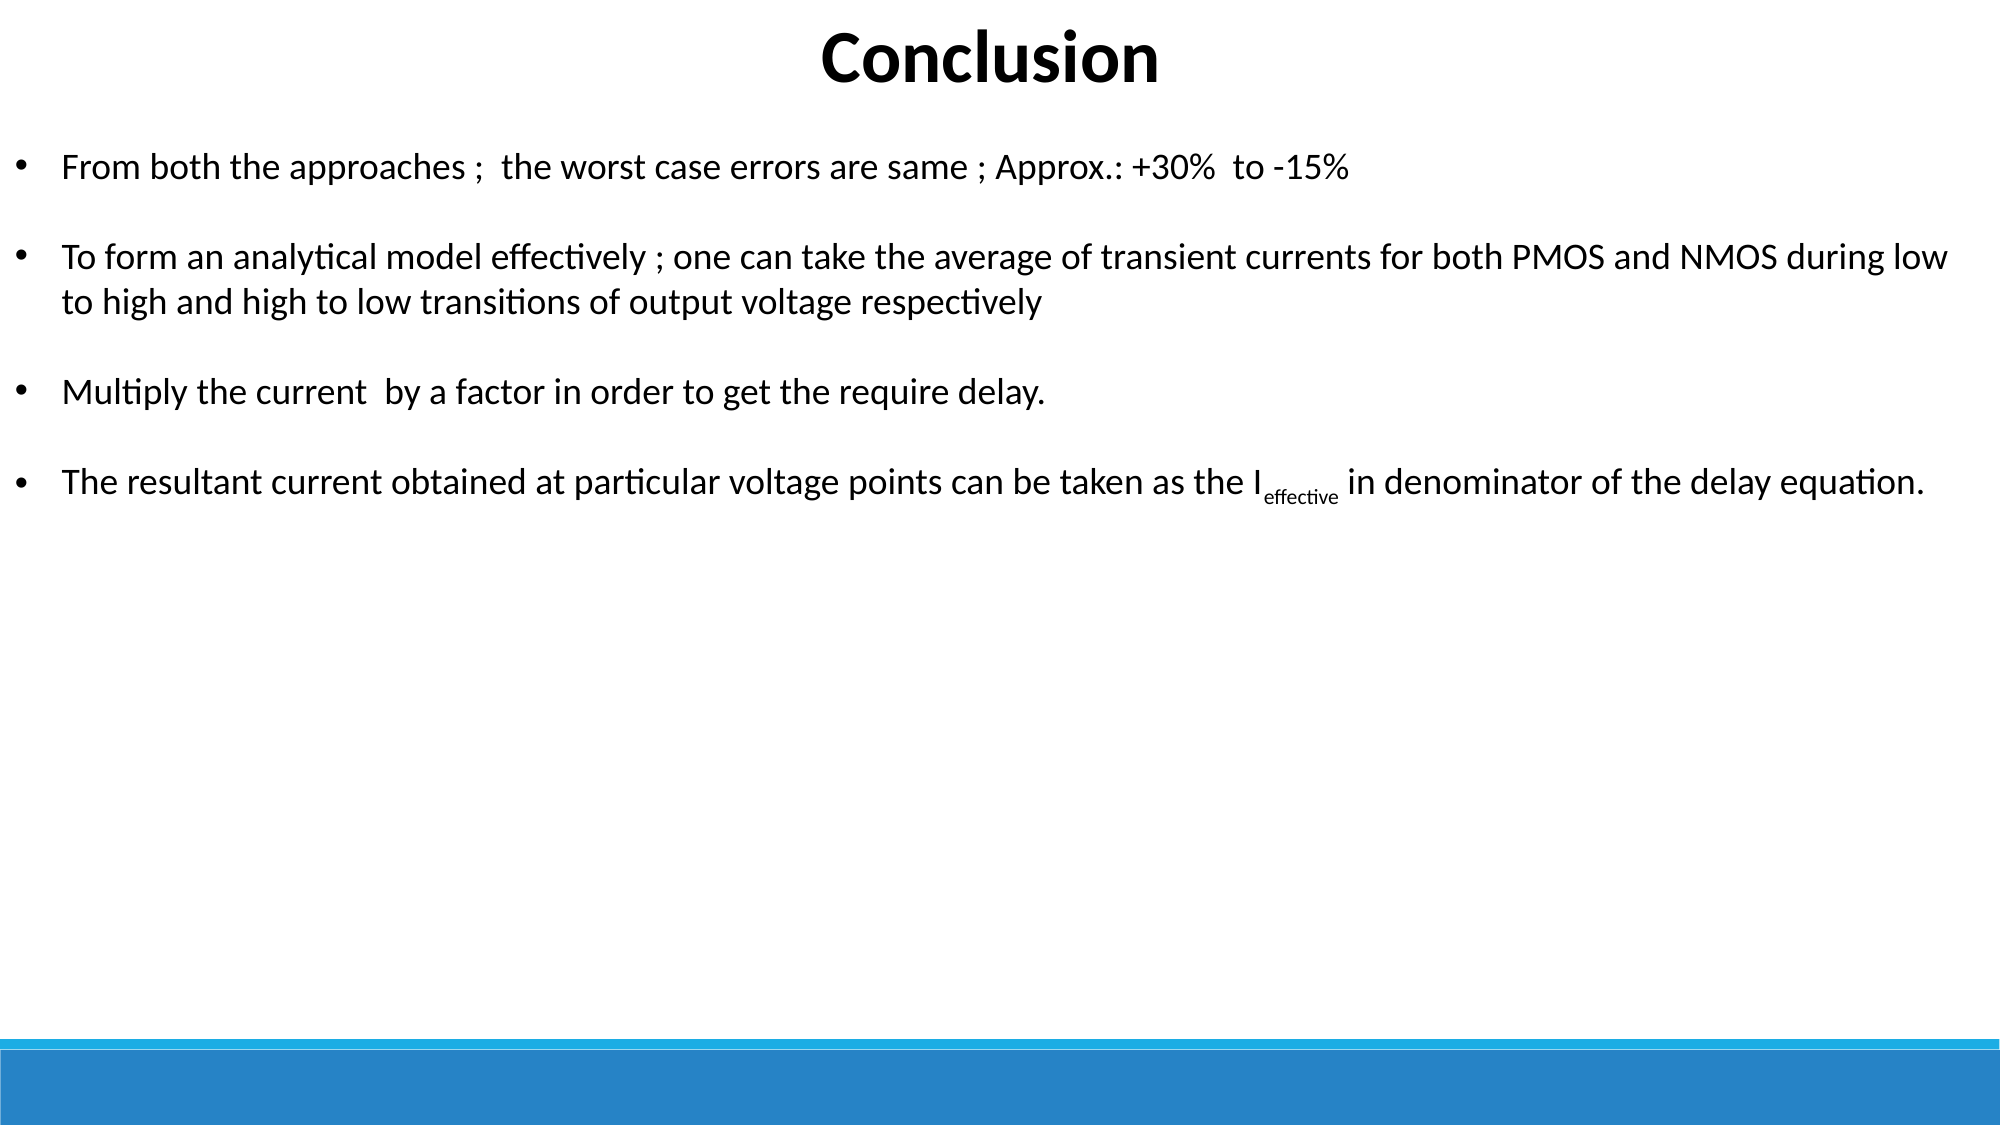

Conclusion

From both the approaches ;  the worst case errors are same ; Approx.: +30%  to -15%

To form an analytical model effectively ; one can take the average of transient currents for both PMOS and NMOS during low to high and high to low transitions of output voltage respectively

Multiply the current  by a factor in order to get the require delay.

The resultant current obtained at particular voltage points can be taken as the Ieffective in denominator of the delay equation.